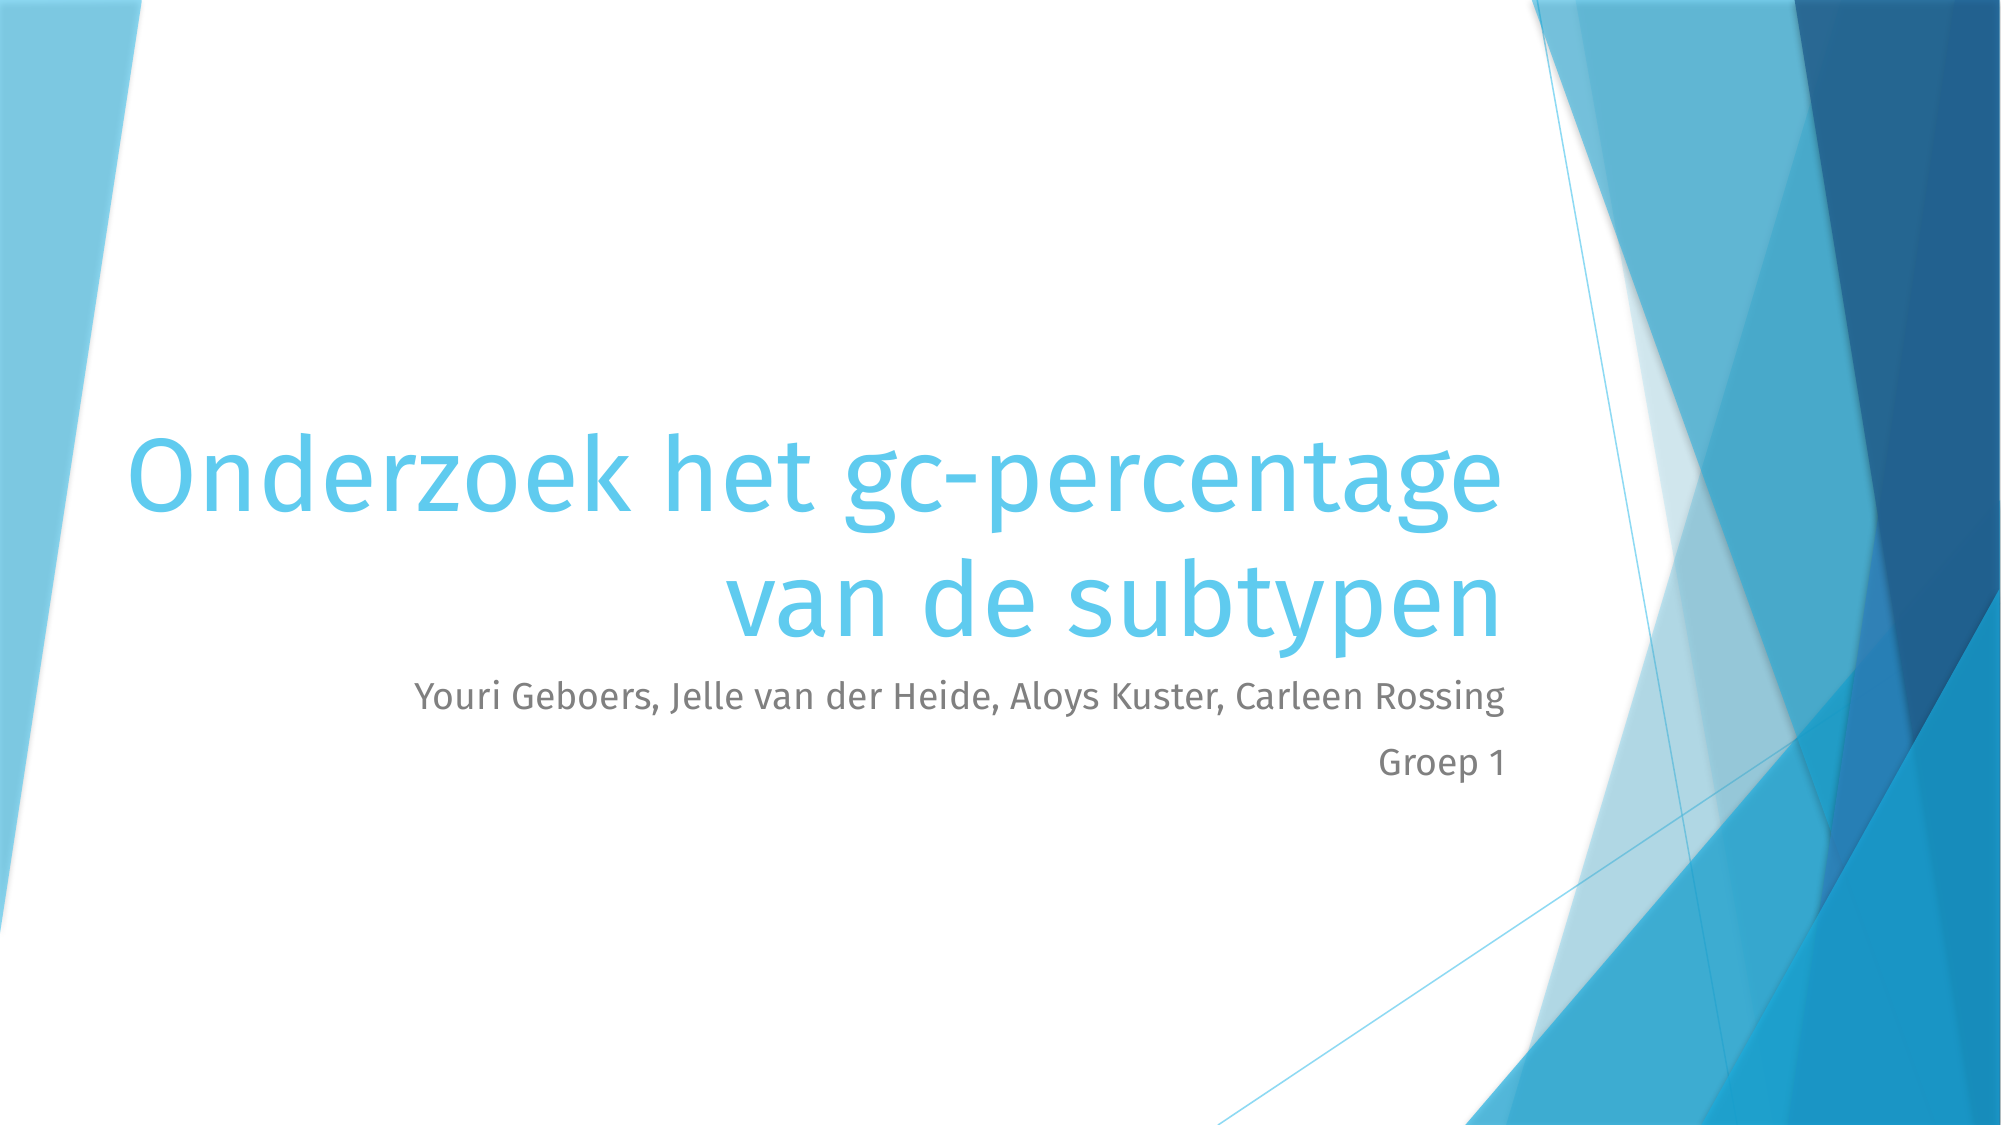

# Onderzoek het gc-percentage van de subtypen
Youri Geboers, Jelle van der Heide, Aloys Kuster, Carleen Rossing
Groep 1